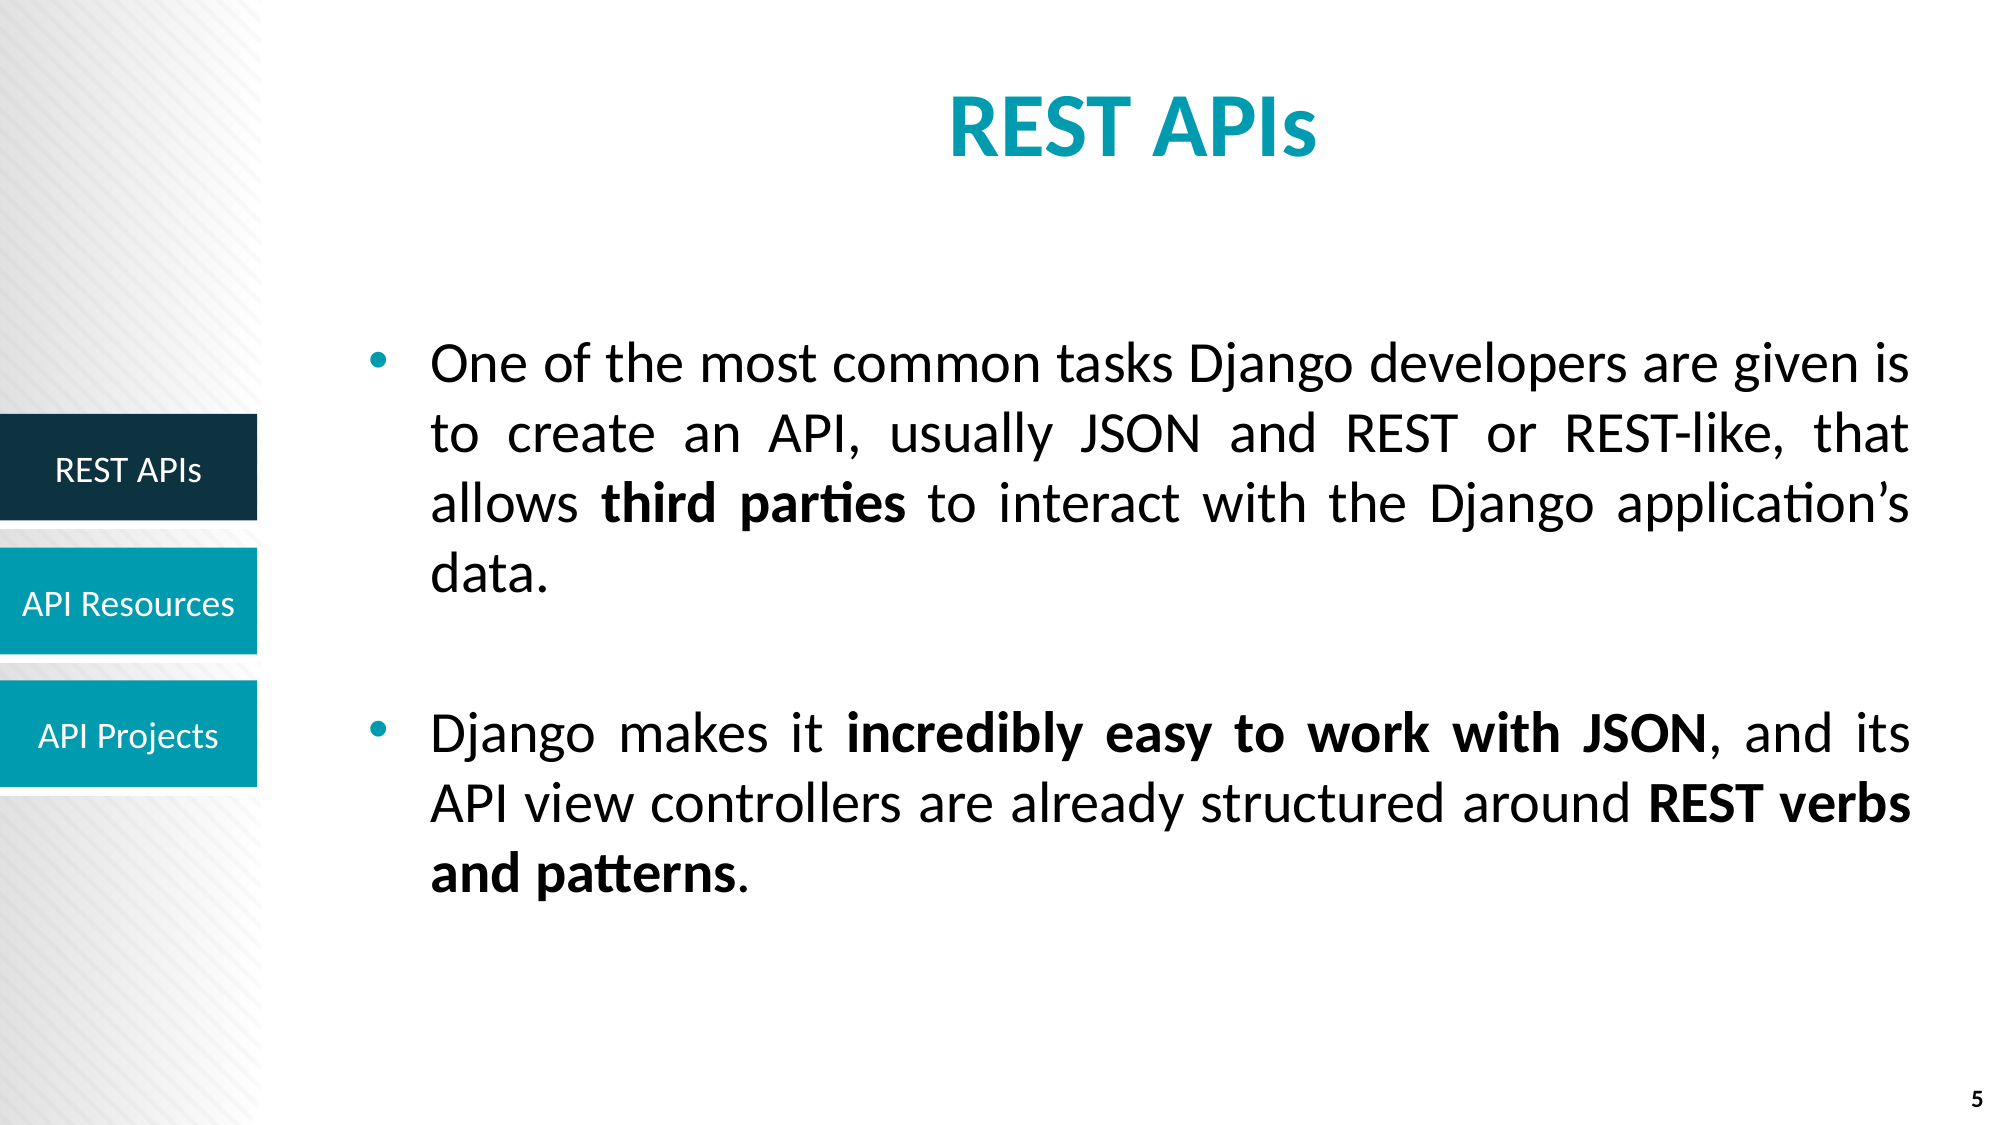

# REST APIs
One of the most common tasks Django developers are given is to create an API, usually JSON and REST or REST-like, that allows third parties to interact with the Django application’s data.

Django makes it incredibly easy to work with JSON, and its API view controllers are already structured around REST verbs and patterns.
5